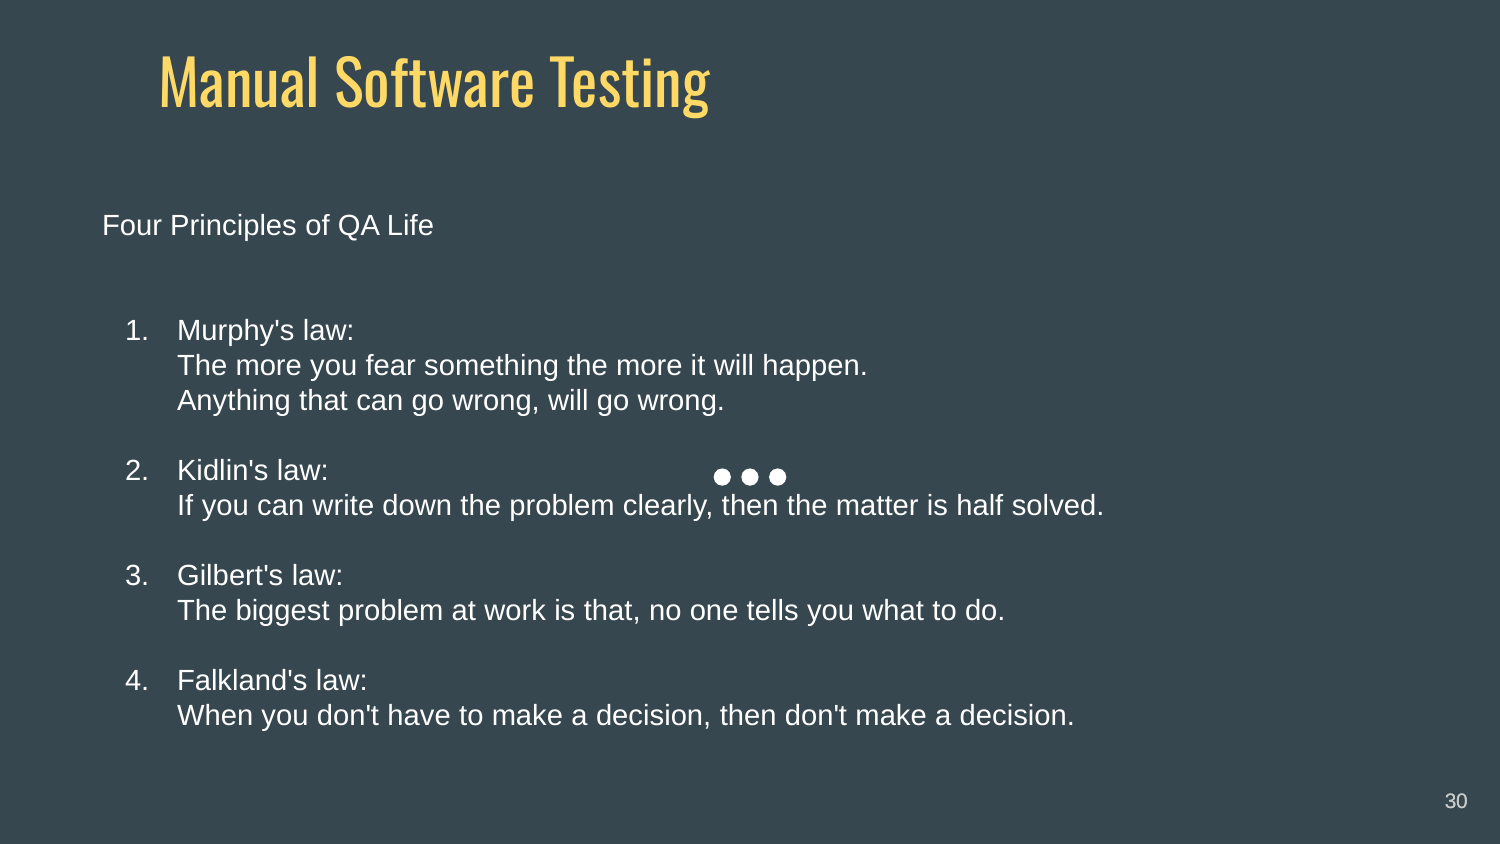

Manual Software Testing

Four Principles of QA Life

Murphy's law:
The more you fear something the more it will happen.
Anything that can go wrong, will go wrong.

Kidlin's law:
If you can write down the problem clearly, then the matter is half solved.

Gilbert's law:
The biggest problem at work is that, no one tells you what to do.

Falkland's law:
When you don't have to make a decision, then don't make a decision.

30
30